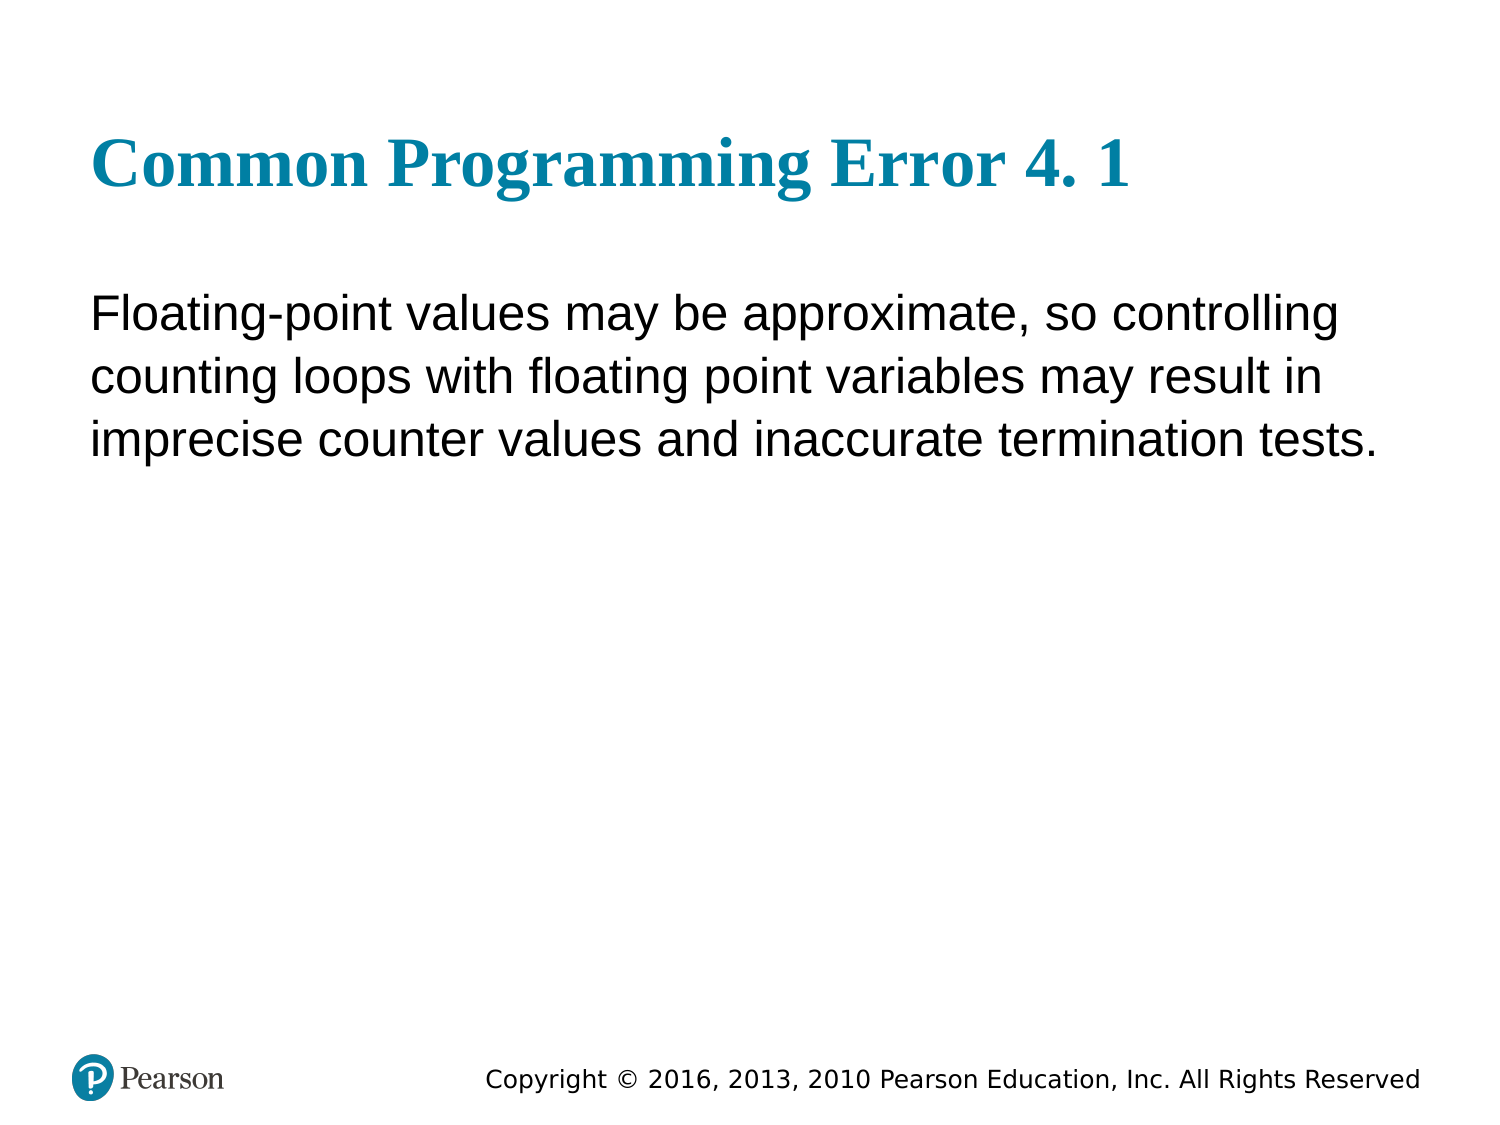

# Common Programming Error 4. 1
Floating-point values may be approximate, so controlling counting loops with floating­ point variables may result in imprecise counter values and inaccurate termination tests.